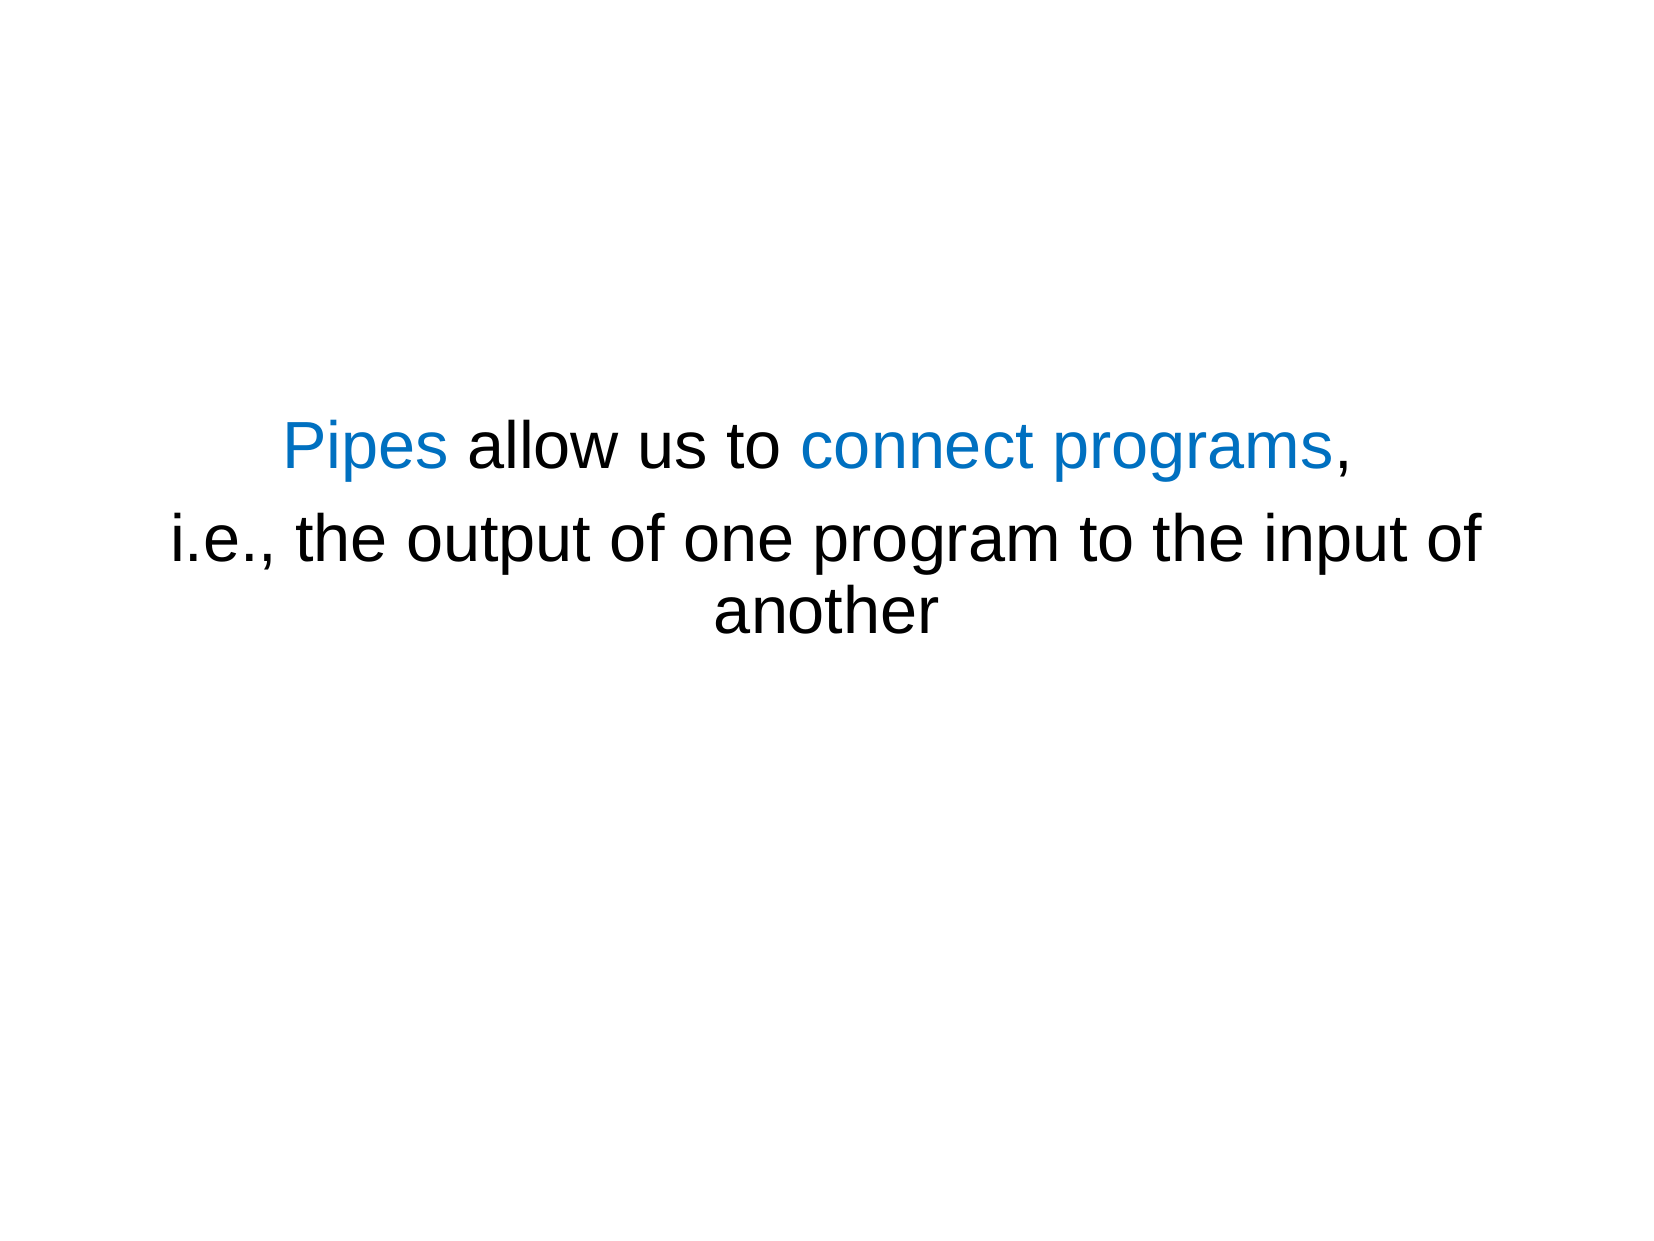

# Pipes allow us to connect programs,
i.e., the output of one program to the input of another